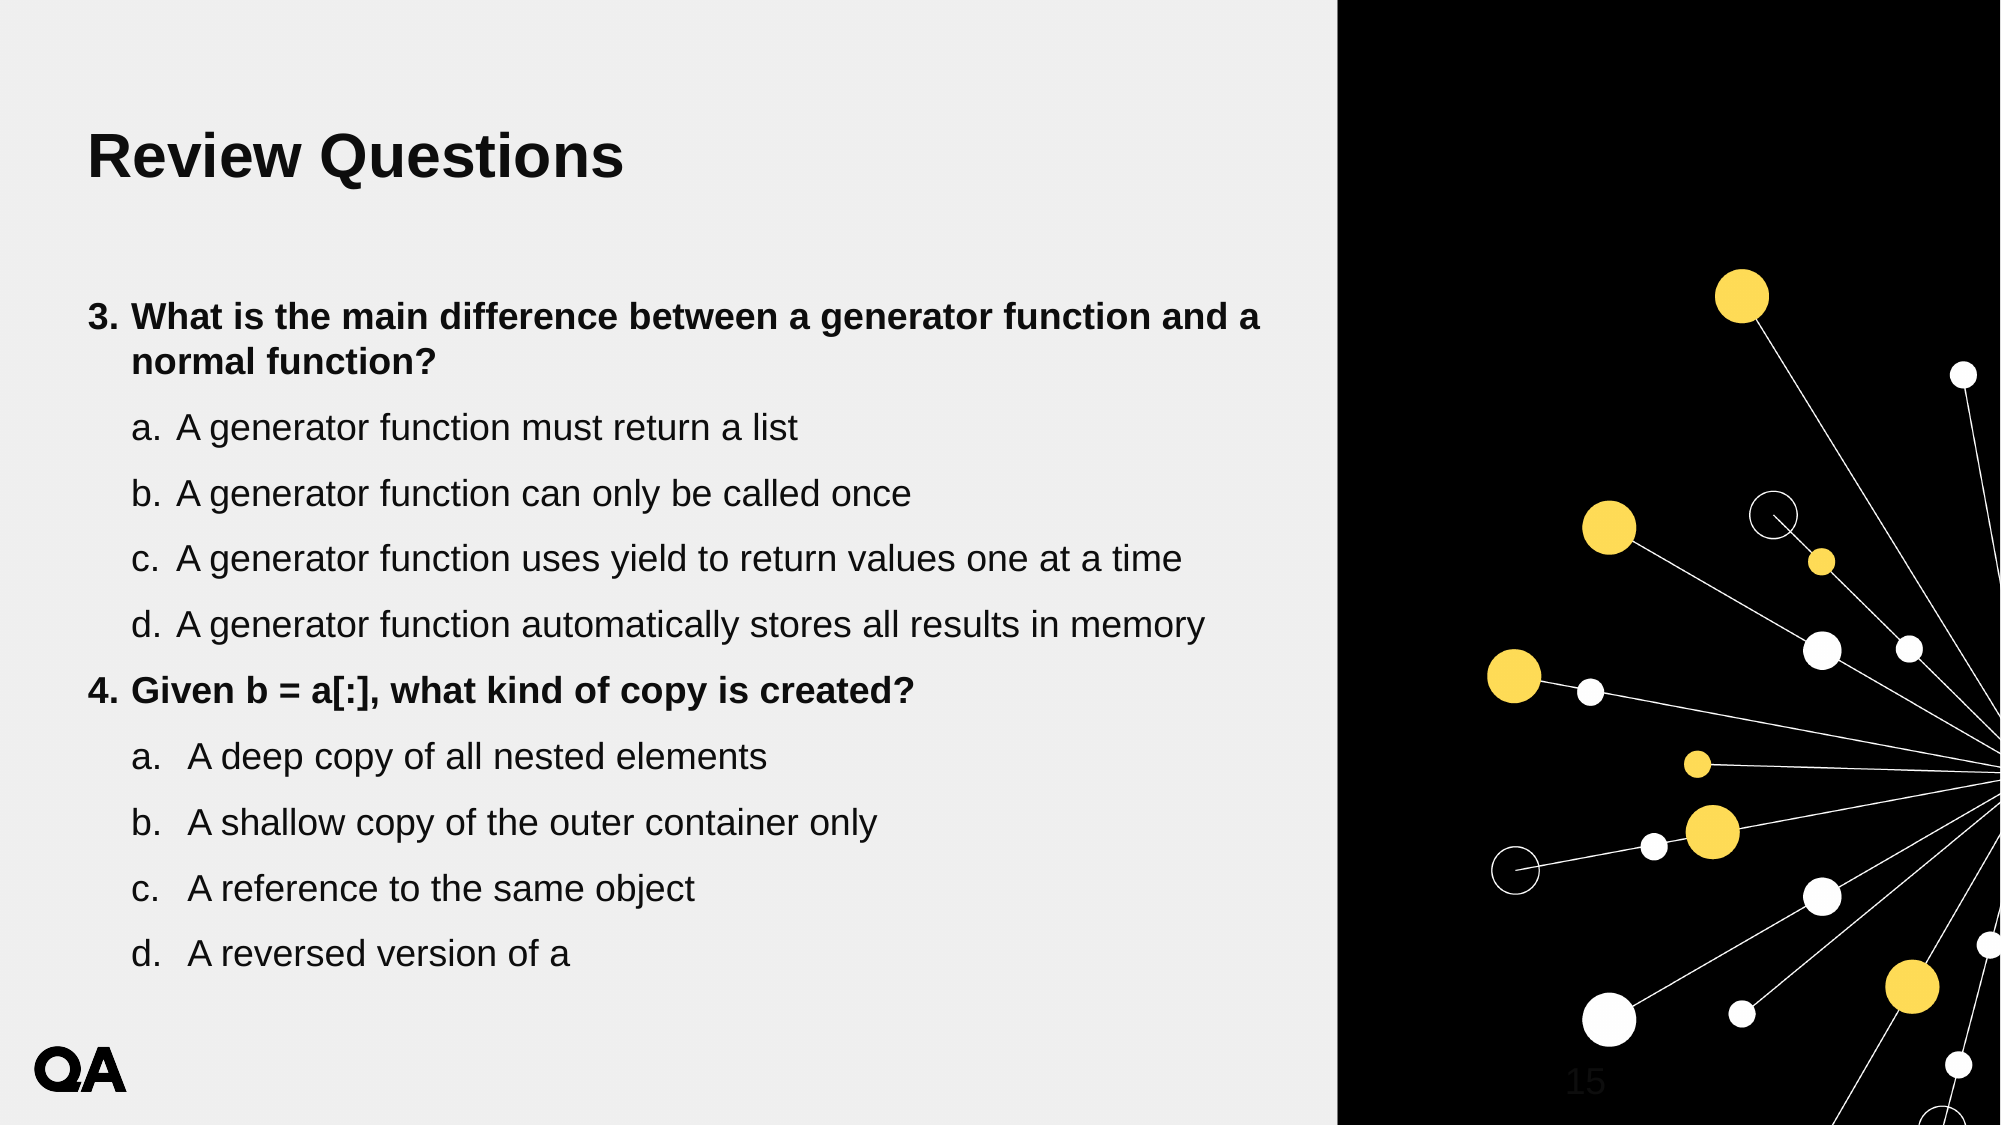

# Review Questions
What is the main difference between a generator function and a normal function?
A generator function must return a list
A generator function can only be called once
A generator function uses yield to return values one at a time
A generator function automatically stores all results in memory
Given b = a[:], what kind of copy is created?
A deep copy of all nested elements
A shallow copy of the outer container only
A reference to the same object
A reversed version of a
15